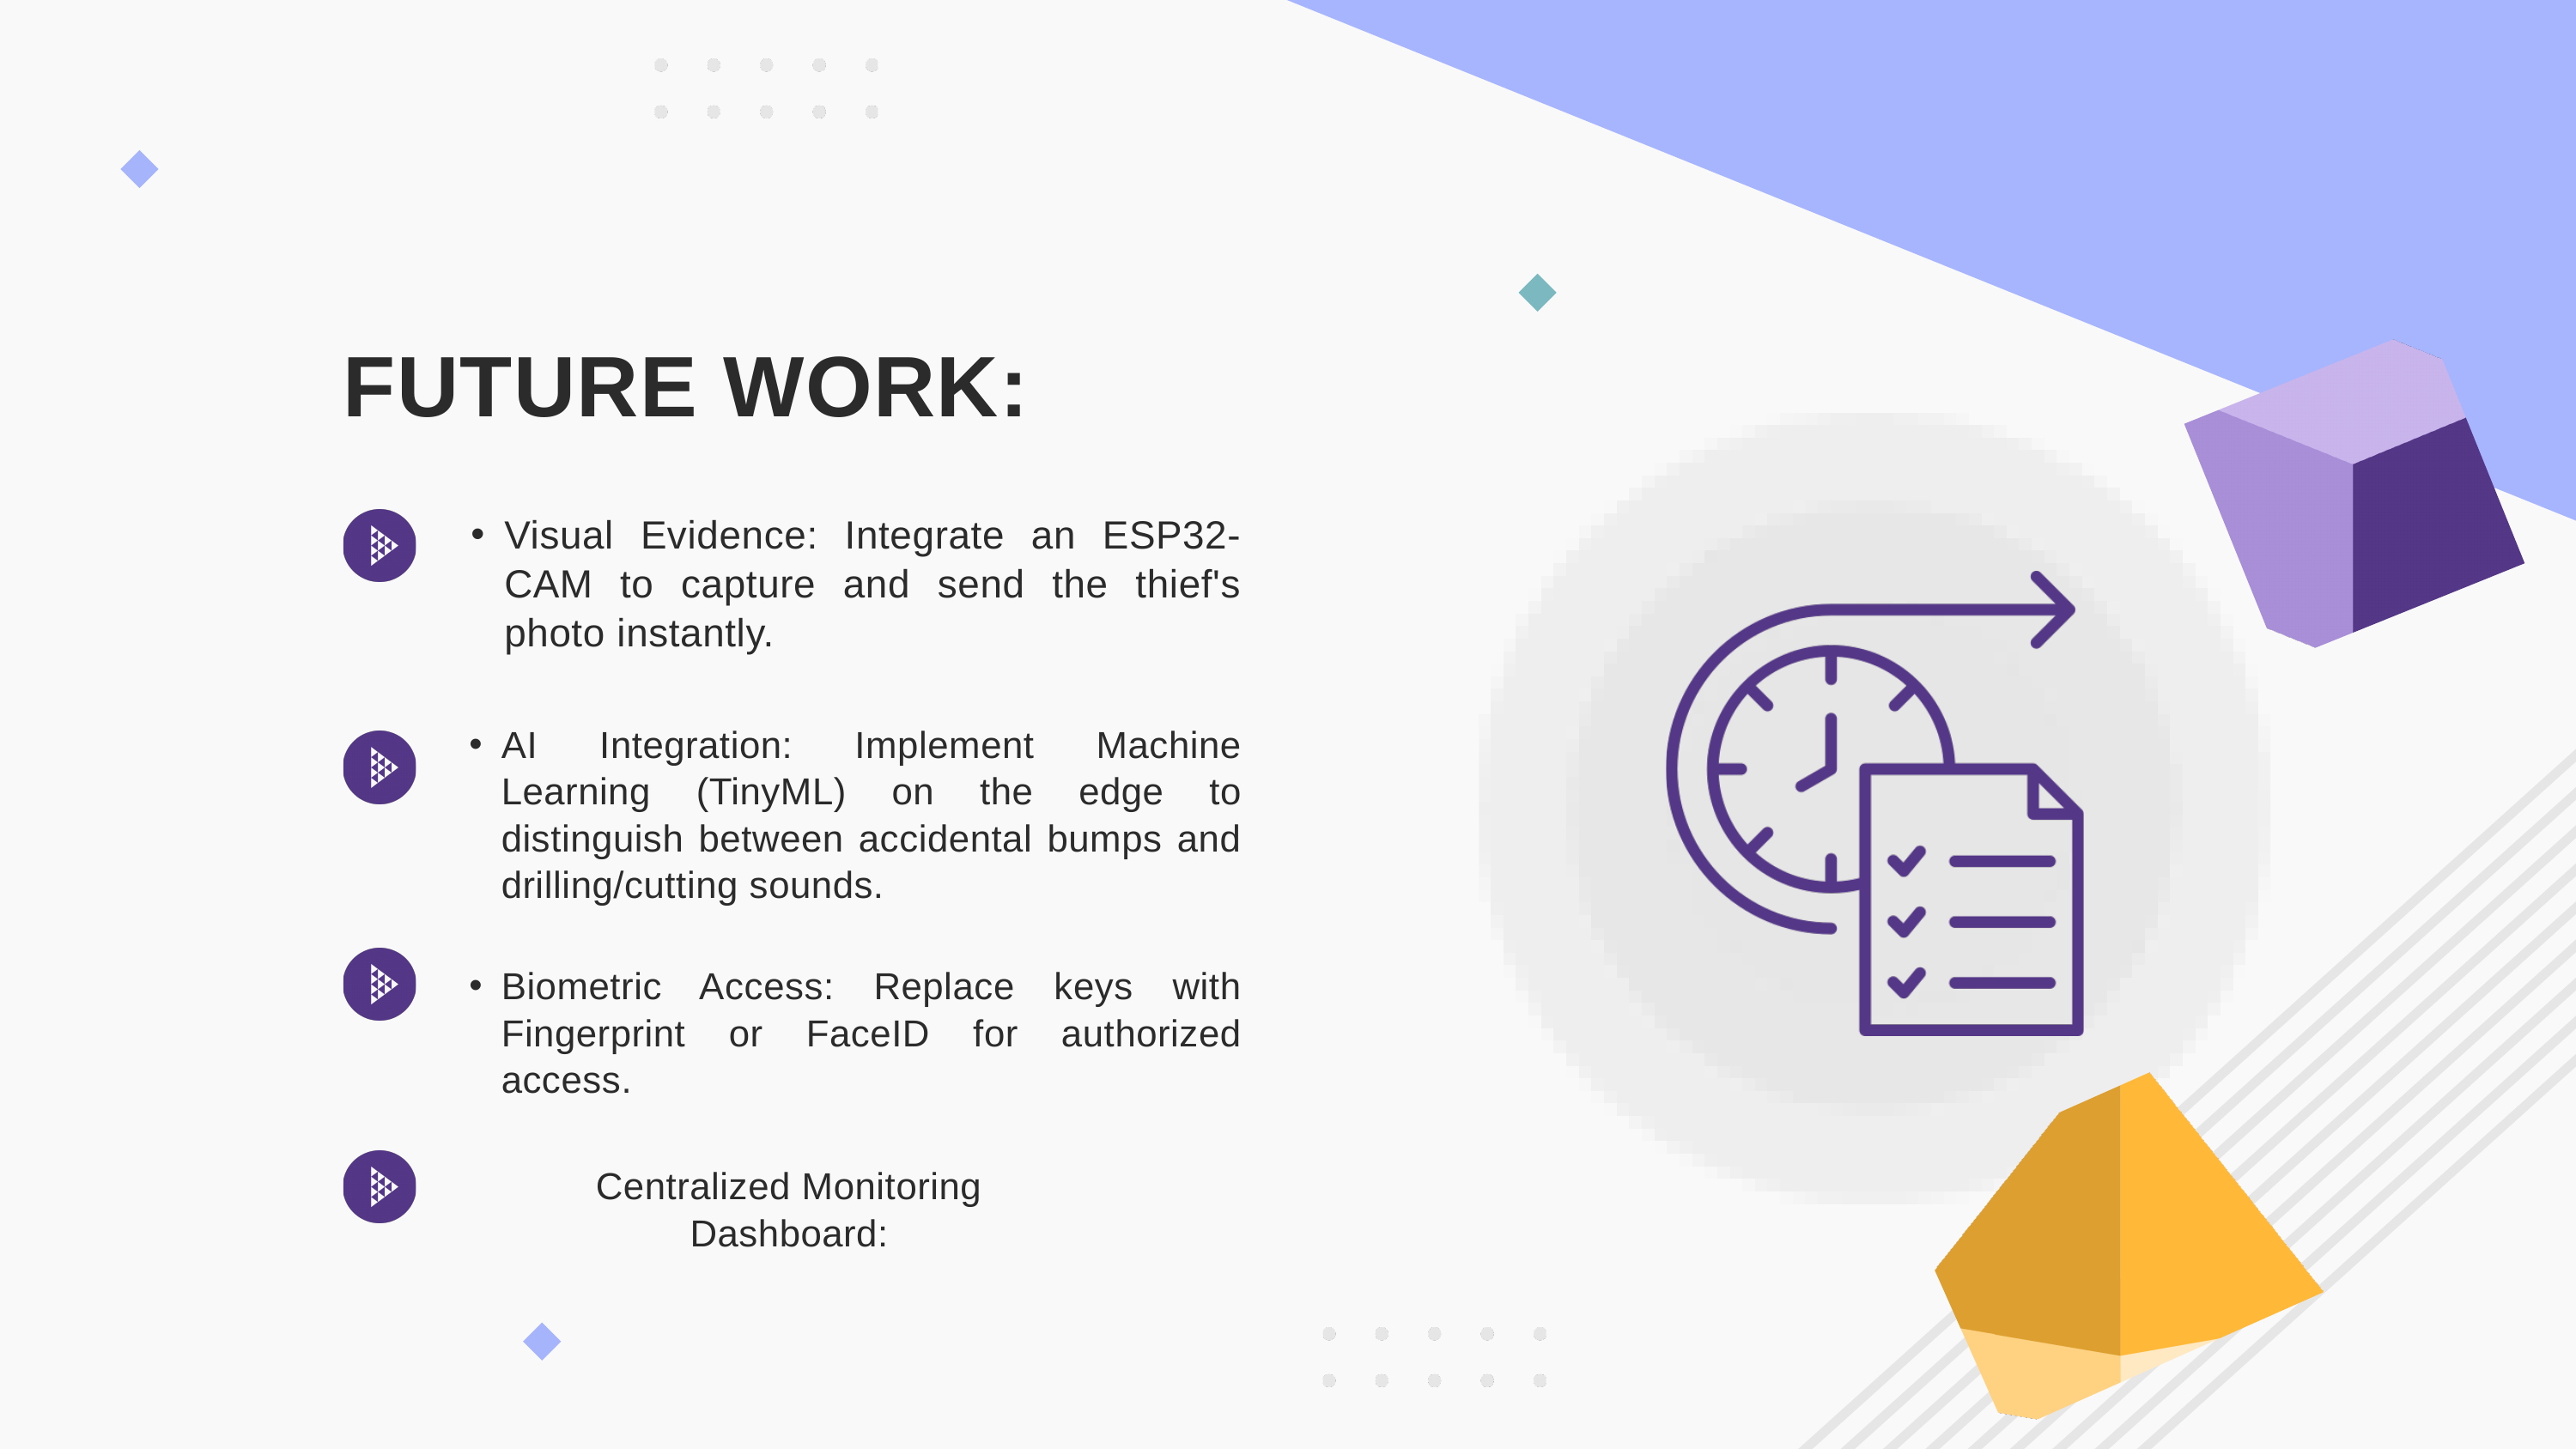

FUTURE WORK:

Visual Evidence: Integrate an ESP32-CAM to capture and send the thief's photo instantly.

AI Integration: Implement Machine Learning (TinyML) on the edge to distinguish between accidental bumps and drilling/cutting sounds.

Biometric Access: Replace keys with Fingerprint or FaceID for authorized access.

Centralized Monitoring Dashboard: